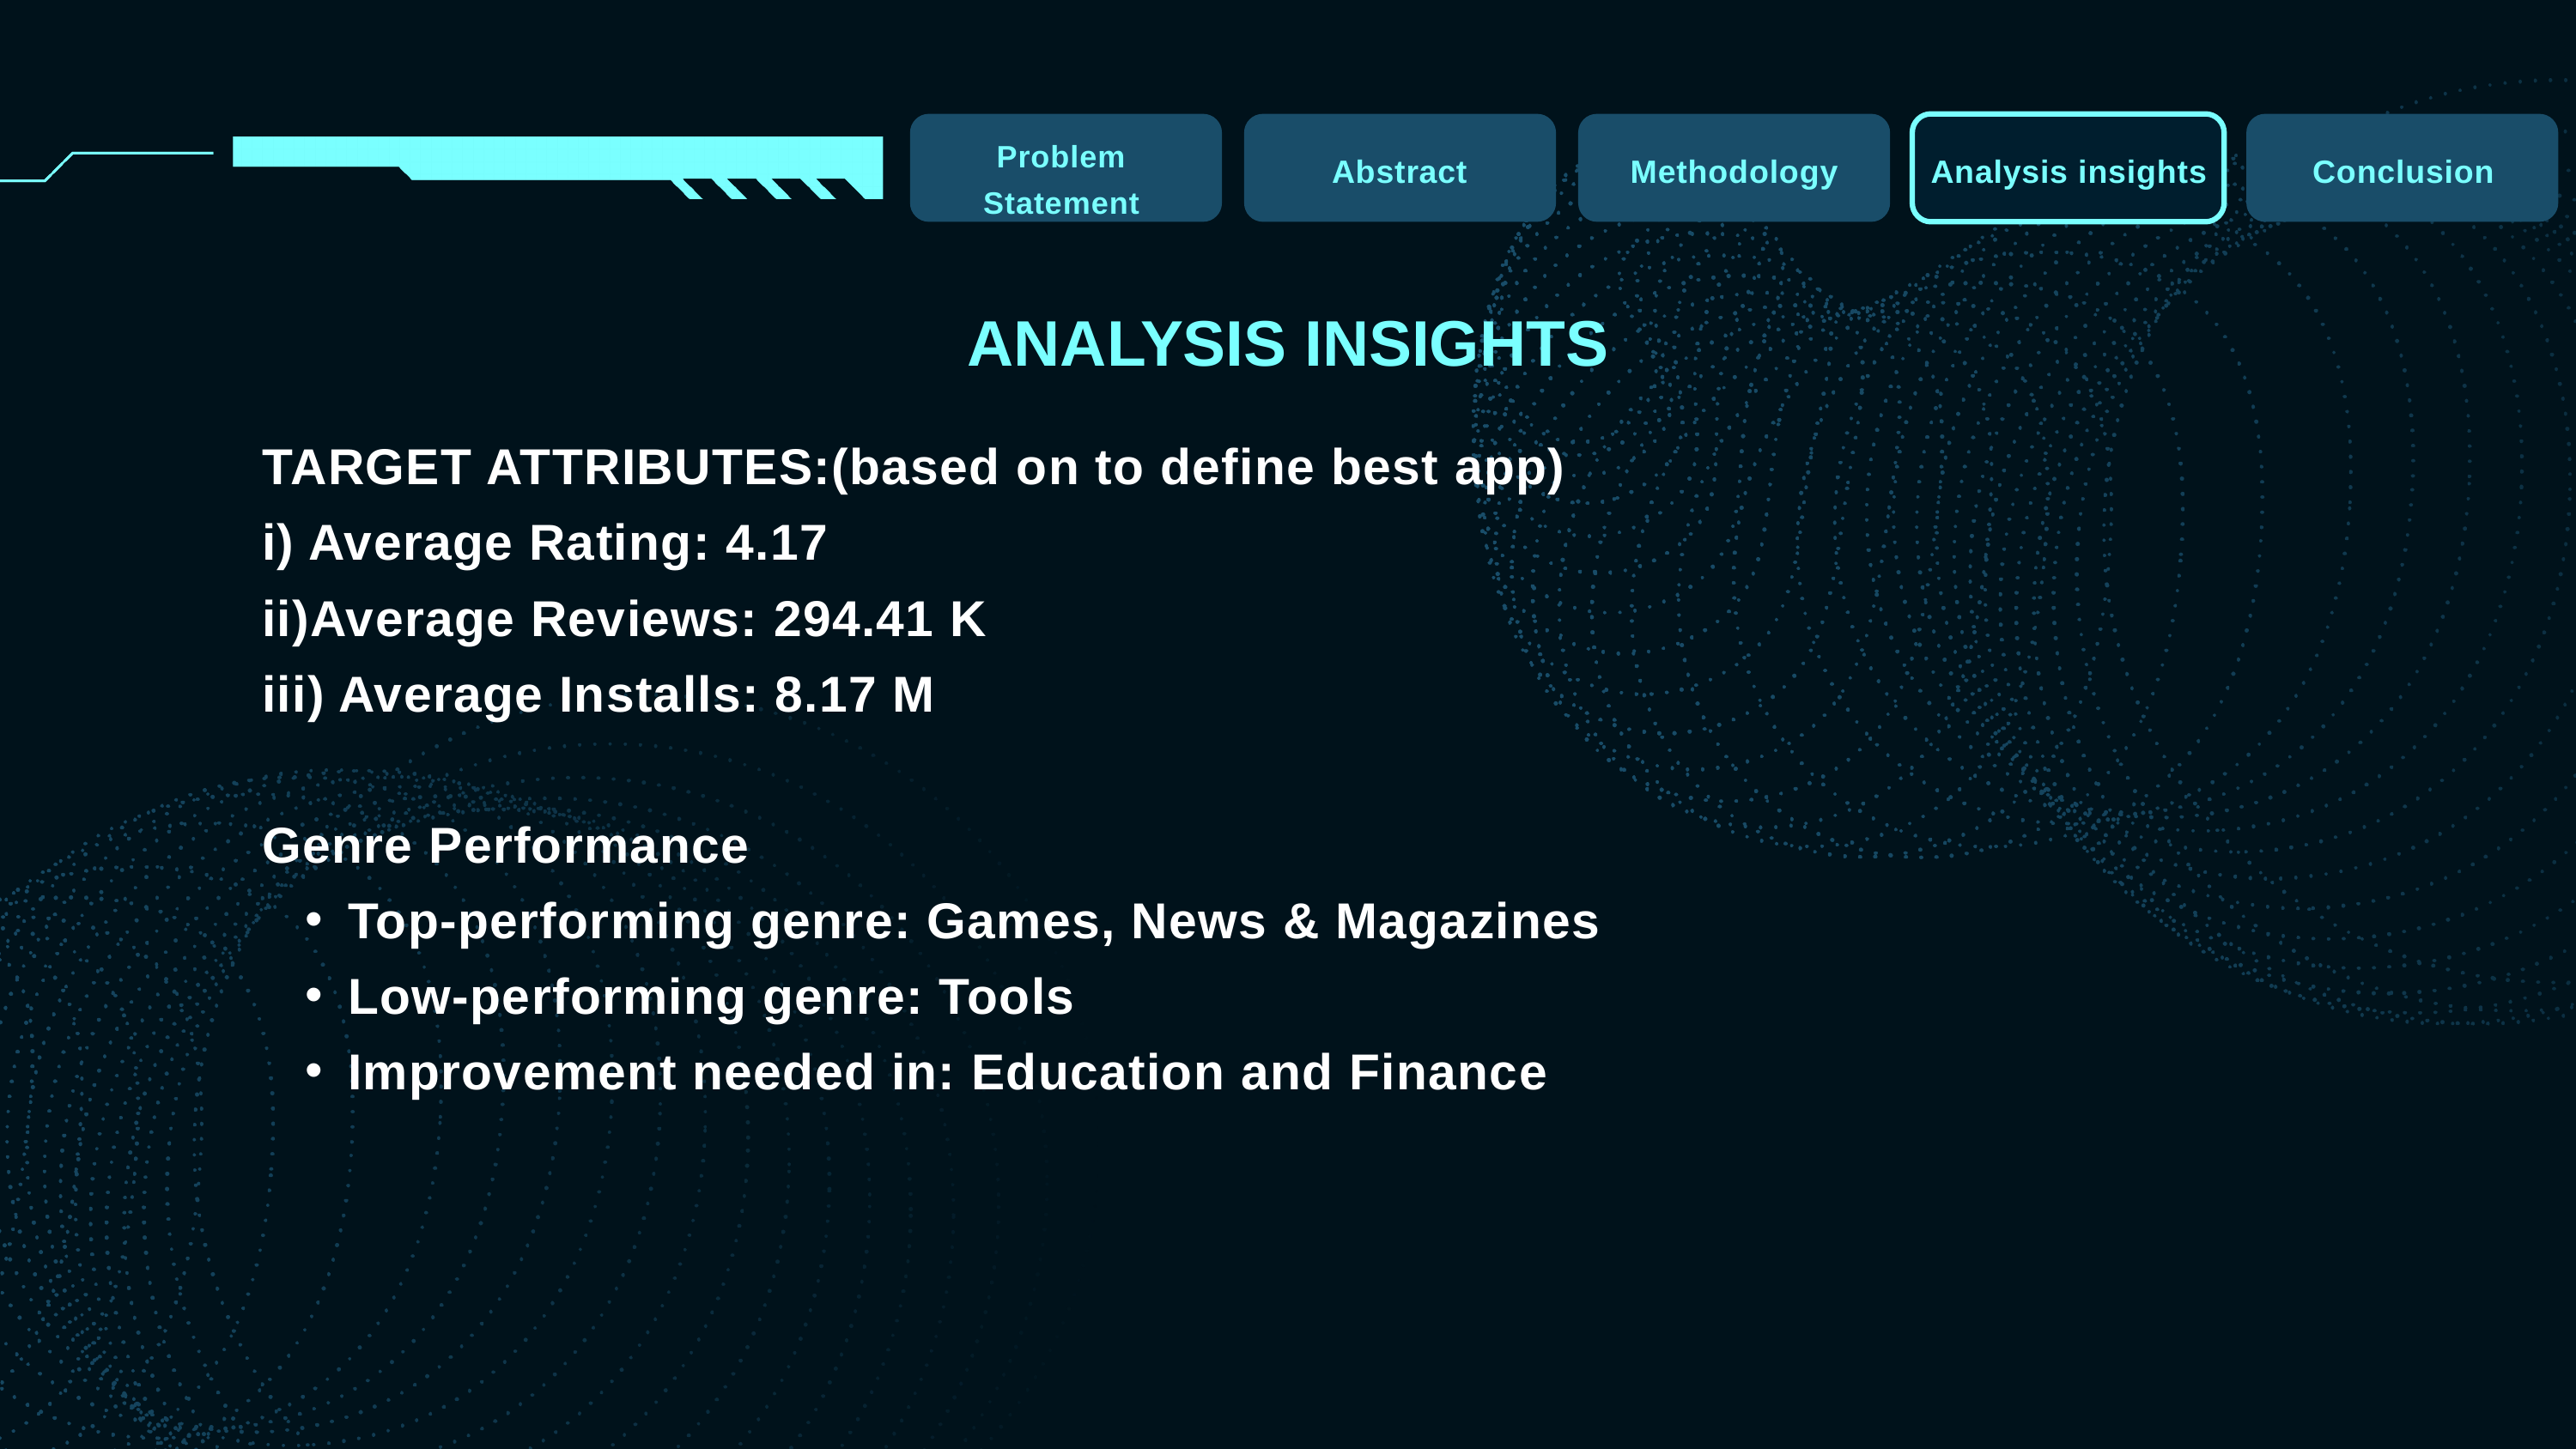

Problem Statement

Abstract
Methodology
Analysis insights
Conclusion
ANALYSIS INSIGHTS
TARGET ATTRIBUTES:(based on to define best app)
i) Average Rating: 4.17
ii)Average Reviews: 294.41 K
iii) Average Installs: 8.17 M

Genre Performance
Top-performing genre: Games, News & Magazines
Low-performing genre: Tools
Improvement needed in: Education and Finance